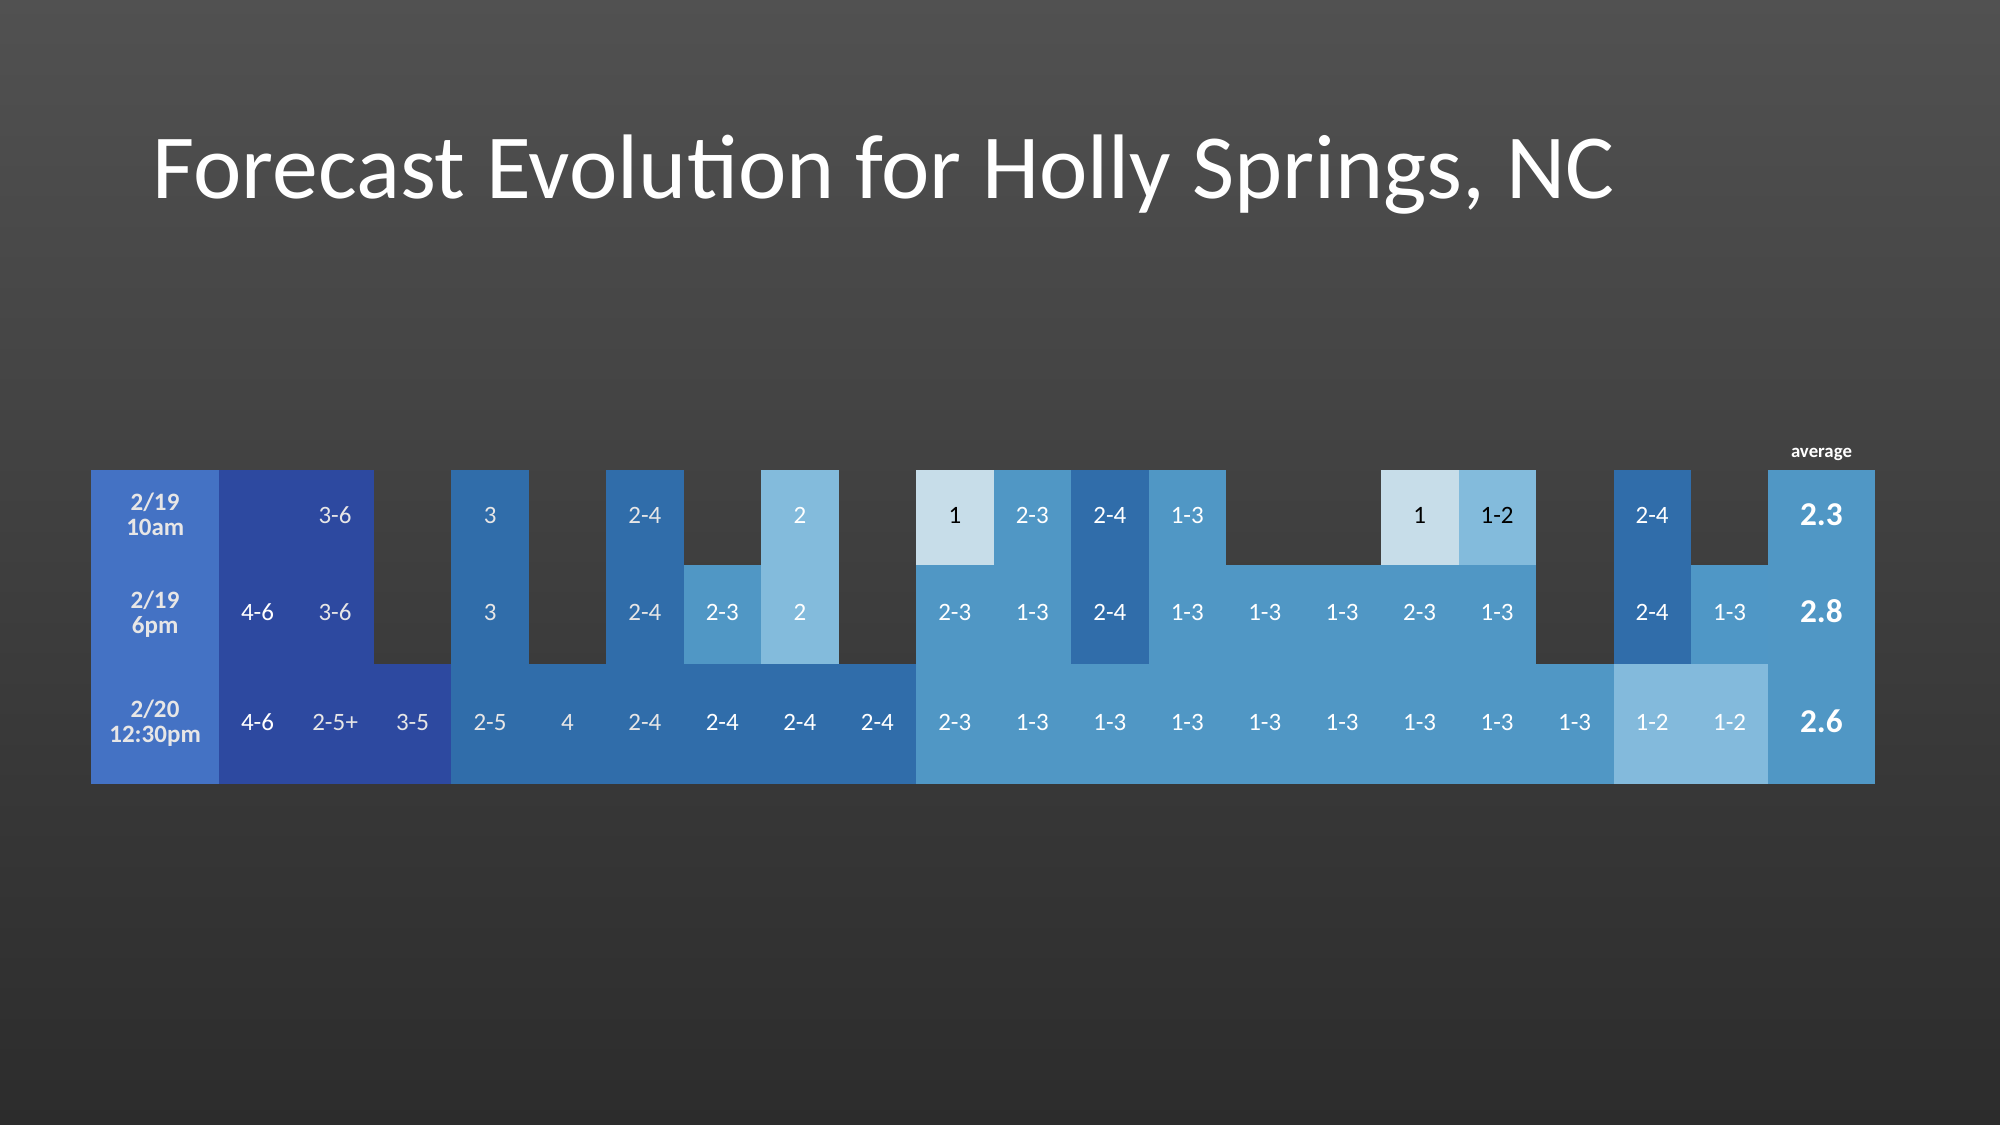

# Forecast Evolution for Holly Springs, NC
|  |  |  |  |  |  |  |  |  |  |  |  |  |  |  |  |  |  |  |  |  | average |
| --- | --- | --- | --- | --- | --- | --- | --- | --- | --- | --- | --- | --- | --- | --- | --- | --- | --- | --- | --- | --- | --- |
| 2/19 10am |  | 3-6 |  | 3 |  | 2-4 |  | 2 |  | 1 | 2-3 | 2-4 | 1-3 |  |  | 1 | 1-2 |  | 2-4 |  | 2.3 |
| 2/19 6pm | 4-6 | 3-6 |  | 3 |  | 2-4 | 2-3 | 2 |  | 2-3 | 1-3 | 2-4 | 1-3 | 1-3 | 1-3 | 2-3 | 1-3 |  | 2-4 | 1-3 | 2.8 |
| 2/20 12:30pm | 4-6 | 2-5+ | 3-5 | 2-5 | 4 | 2-4 | 2-4 | 2-4 | 2-4 | 2-3 | 1-3 | 1-3 | 1-3 | 1-3 | 1-3 | 1-3 | 1-3 | 1-3 | 1-2 | 1-2 | 2.6 |